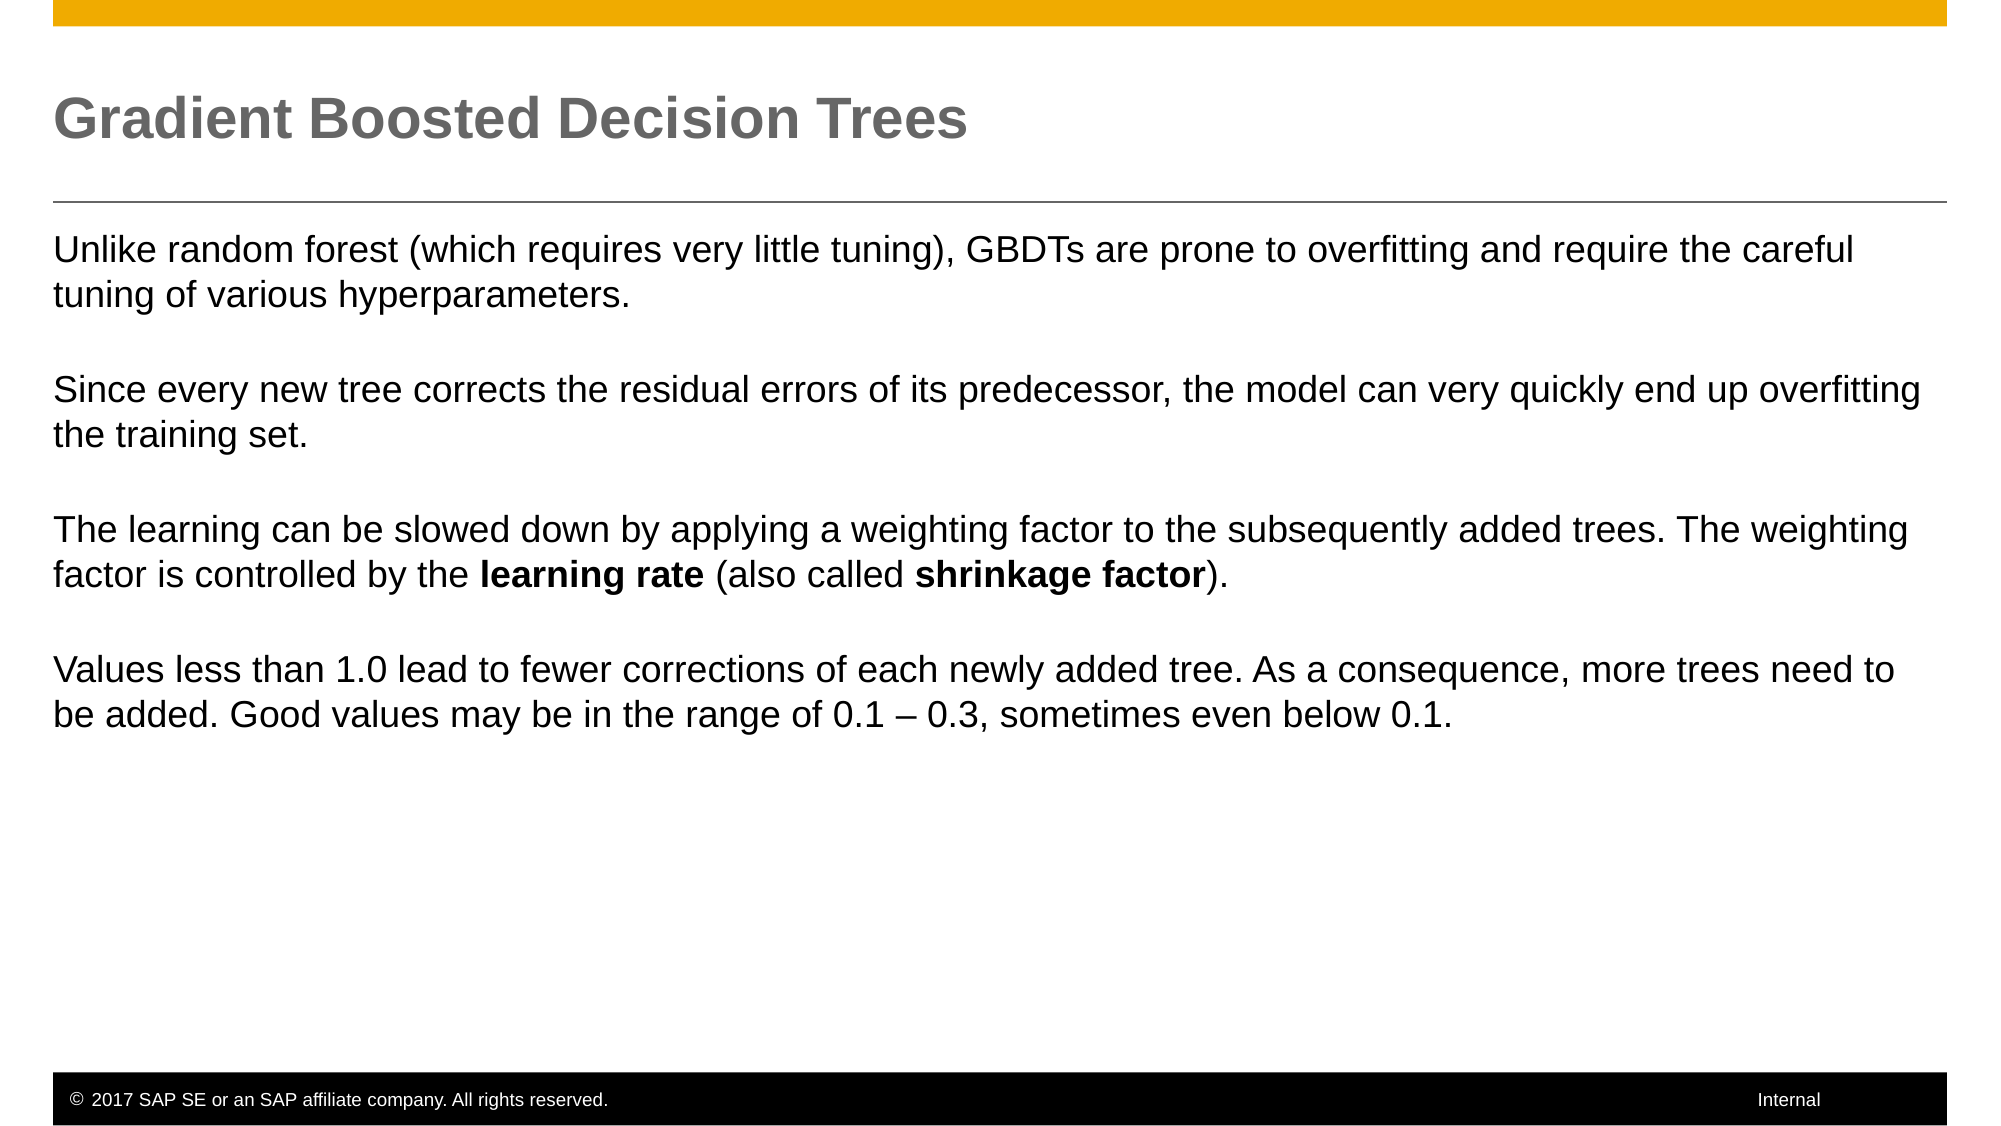

# Gradient Boosted Decision Trees
Unlike random forest (which requires very little tuning), GBDTs are prone to overfitting and require the careful tuning of various hyperparameters.
Since every new tree corrects the residual errors of its predecessor, the model can very quickly end up overfitting the training set.
The learning can be slowed down by applying a weighting factor to the subsequently added trees. The weighting factor is controlled by the learning rate (also called shrinkage factor).
Values less than 1.0 lead to fewer corrections of each newly added tree. As a consequence, more trees need to be added. Good values may be in the range of 0.1 – 0.3, sometimes even below 0.1.